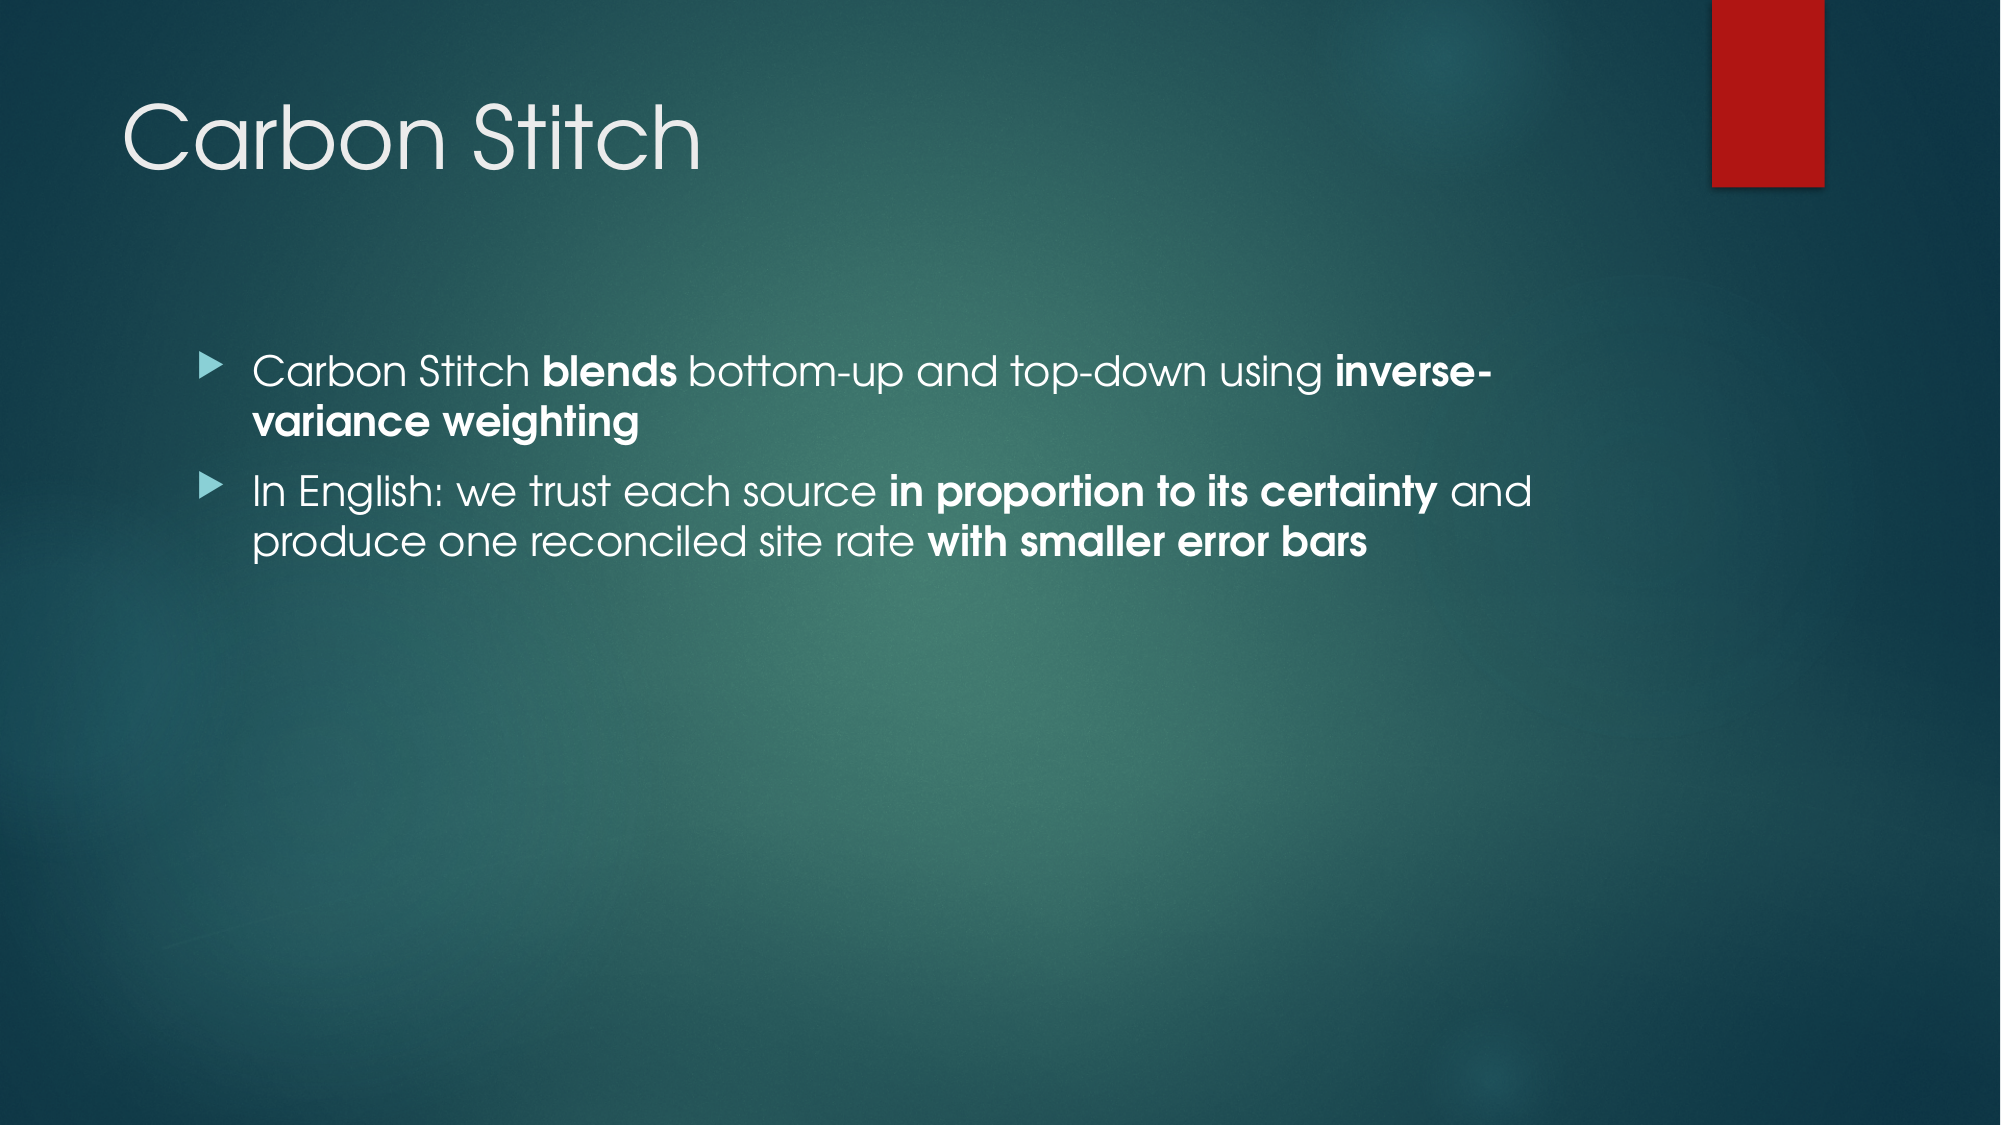

# Carbon Stitch
Carbon Stitch blends bottom-up and top-down using inverse-variance weighting
In English: we trust each source in proportion to its certainty and produce one reconciled site rate with smaller error bars